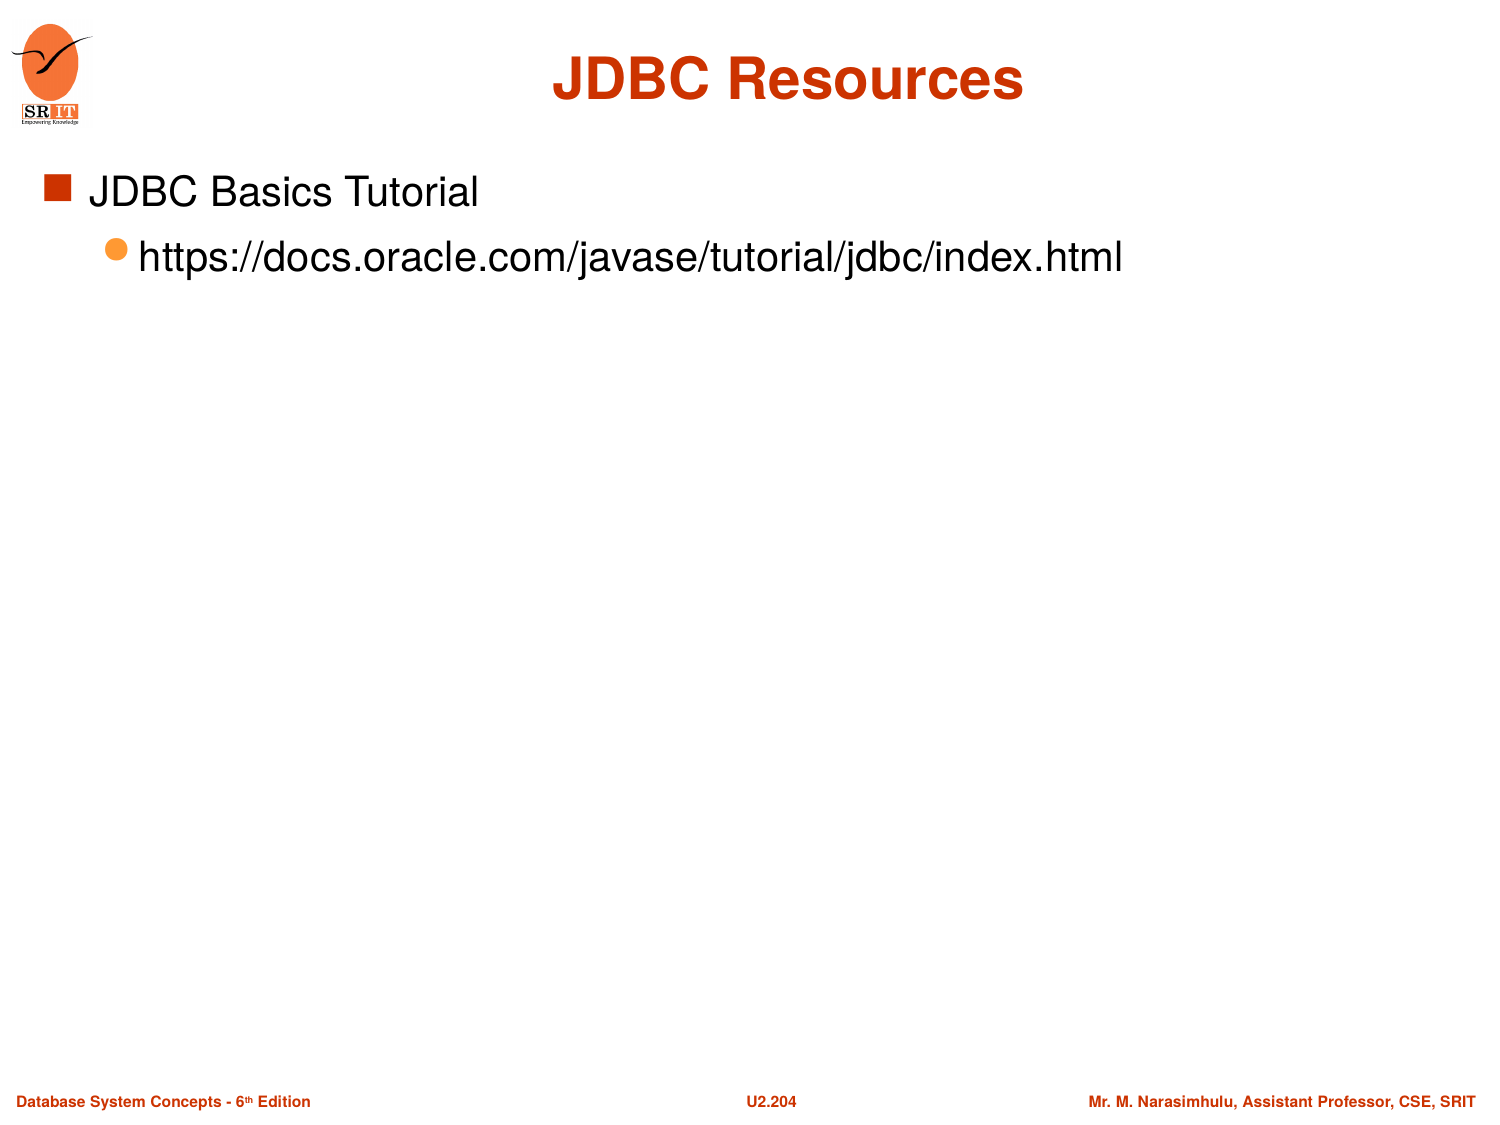

# JDBC Resources
JDBC Basics Tutorial
https://docs.oracle.com/javase/tutorial/jdbc/index.html